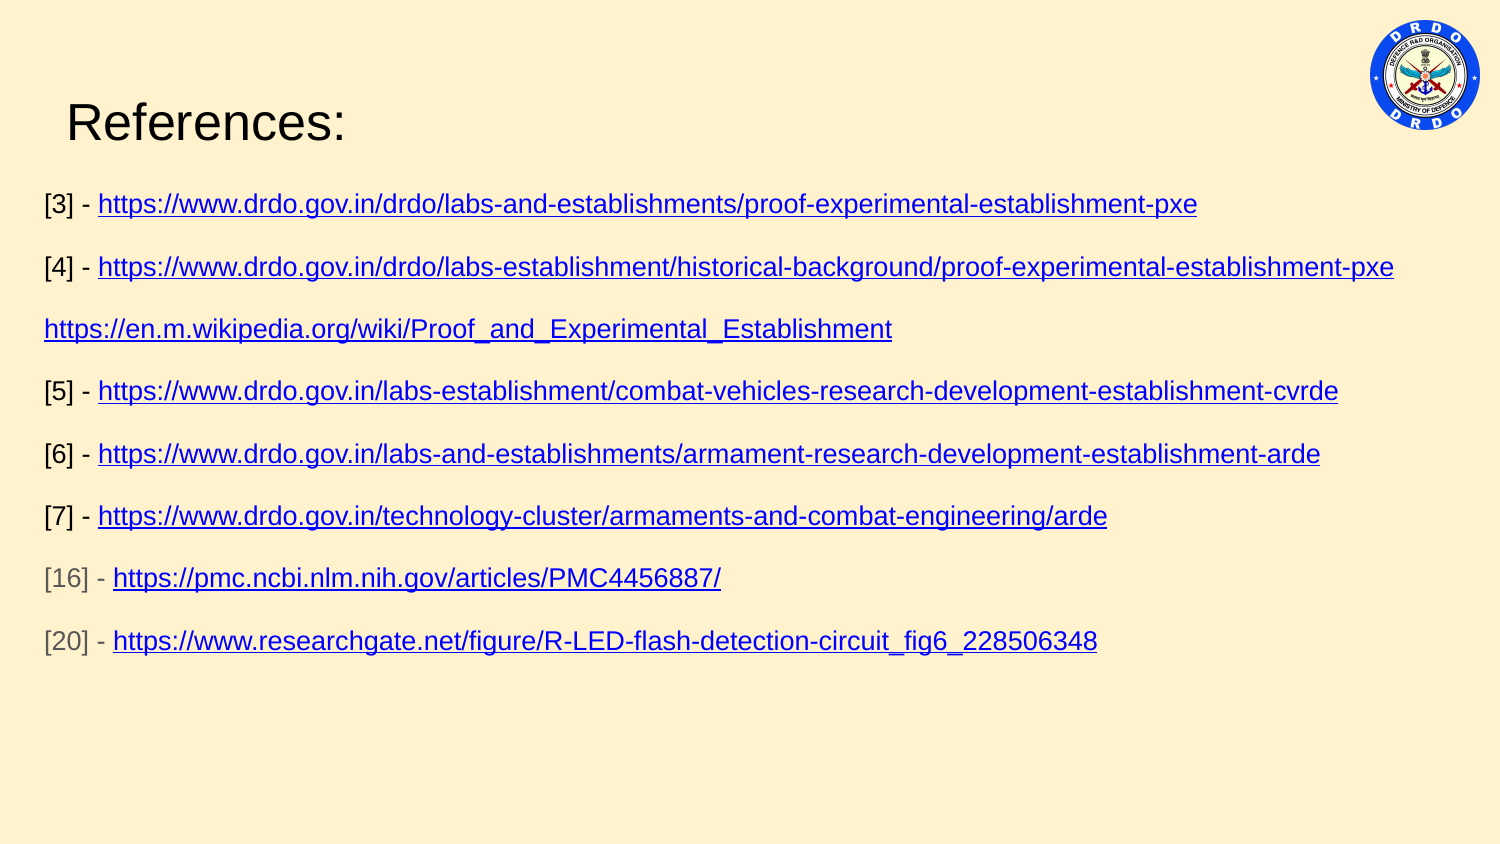

# References:
[3] - https://www.drdo.gov.in/drdo/labs-and-establishments/proof-experimental-establishment-pxe
[4] - https://www.drdo.gov.in/drdo/labs-establishment/historical-background/proof-experimental-establishment-pxe
https://en.m.wikipedia.org/wiki/Proof_and_Experimental_Establishment
[5] - https://www.drdo.gov.in/labs-establishment/combat-vehicles-research-development-establishment-cvrde
[6] - https://www.drdo.gov.in/labs-and-establishments/armament-research-development-establishment-arde
[7] - https://www.drdo.gov.in/technology-cluster/armaments-and-combat-engineering/arde
[16] - https://pmc.ncbi.nlm.nih.gov/articles/PMC4456887/
[20] - https://www.researchgate.net/figure/R-LED-flash-detection-circuit_fig6_228506348